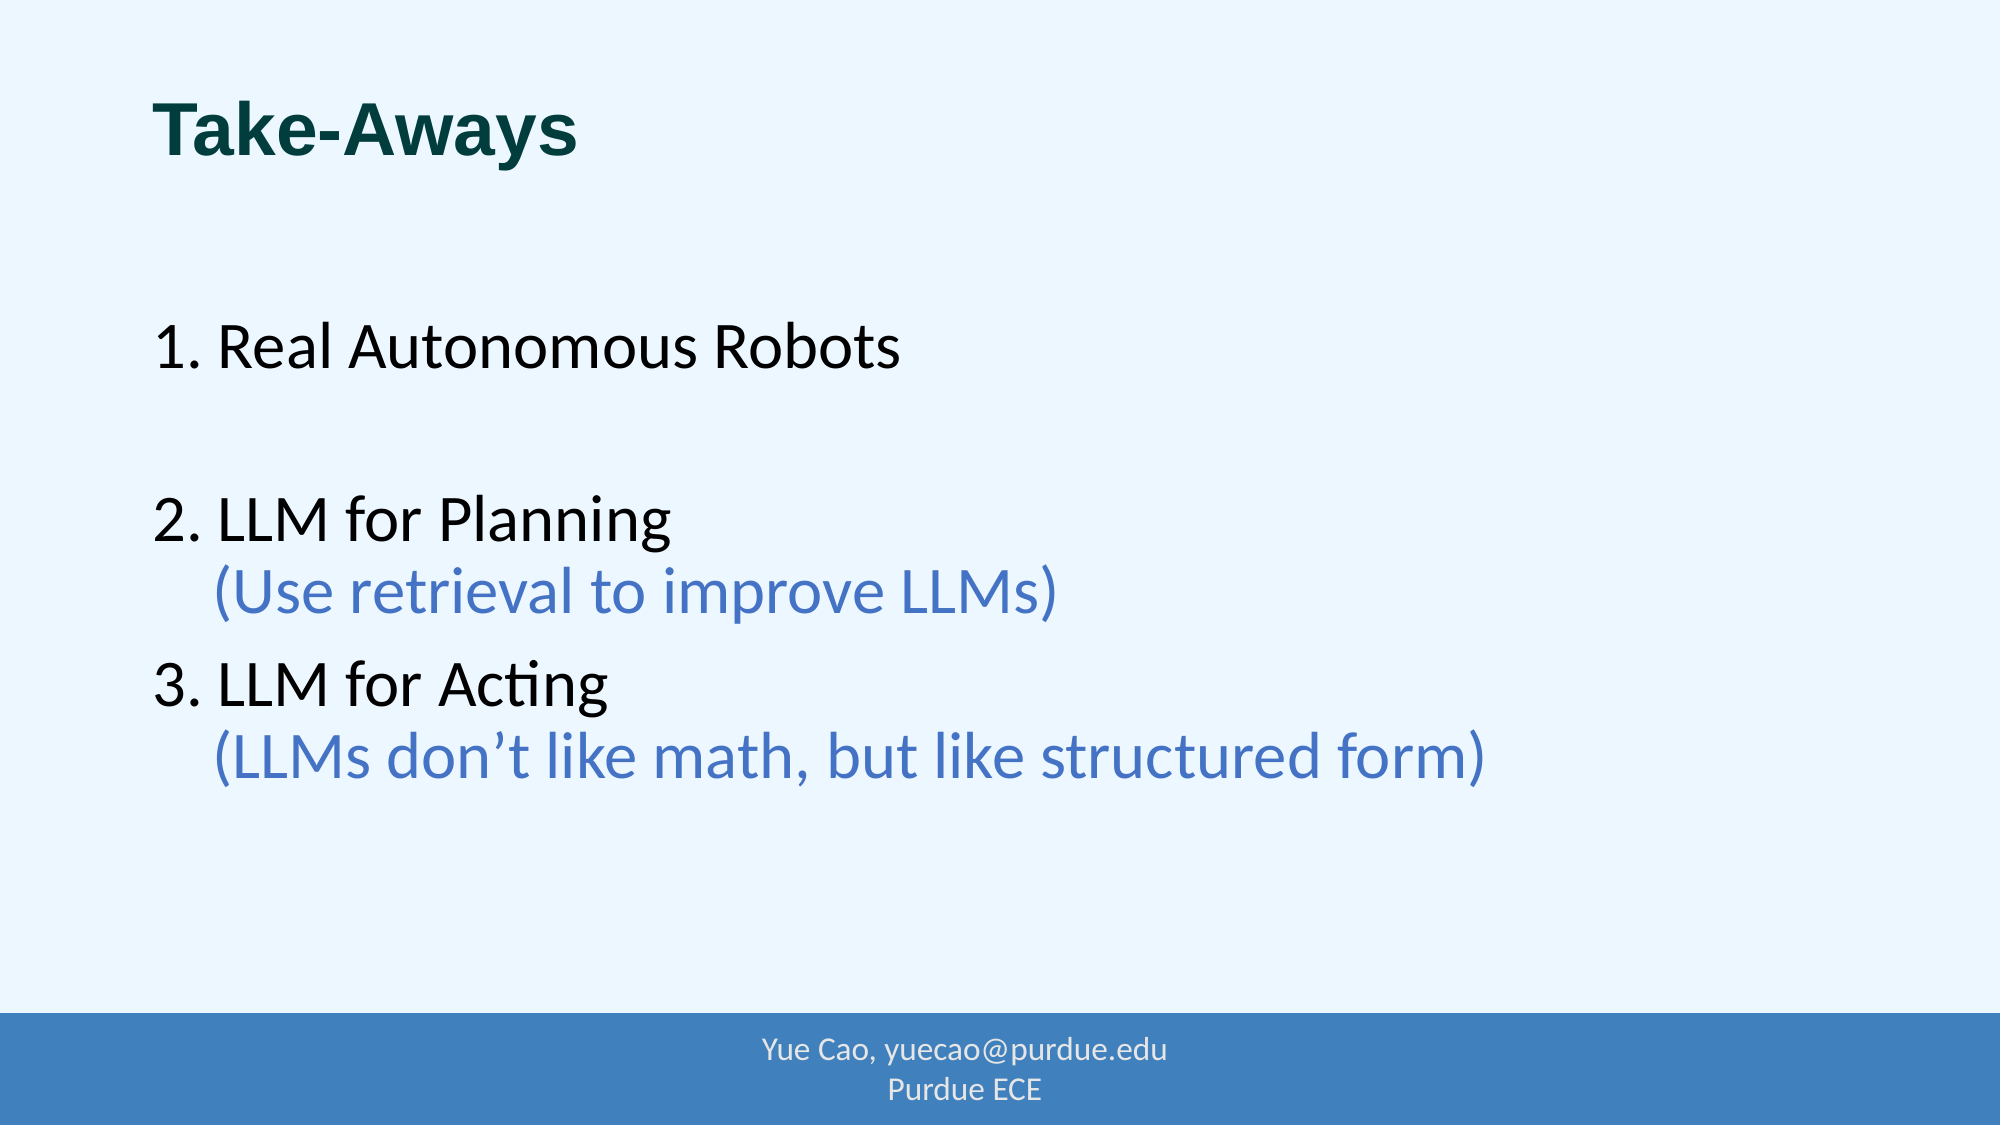

# Take-Aways
1. Real Autonomous Robots
2. LLM for Planning
    (Use retrieval to improve LLMs)
3. LLM for Acting
    (LLMs don’t like math, but like structured form)

Yue Cao, yuecao@purdue.edu
Purdue ECE